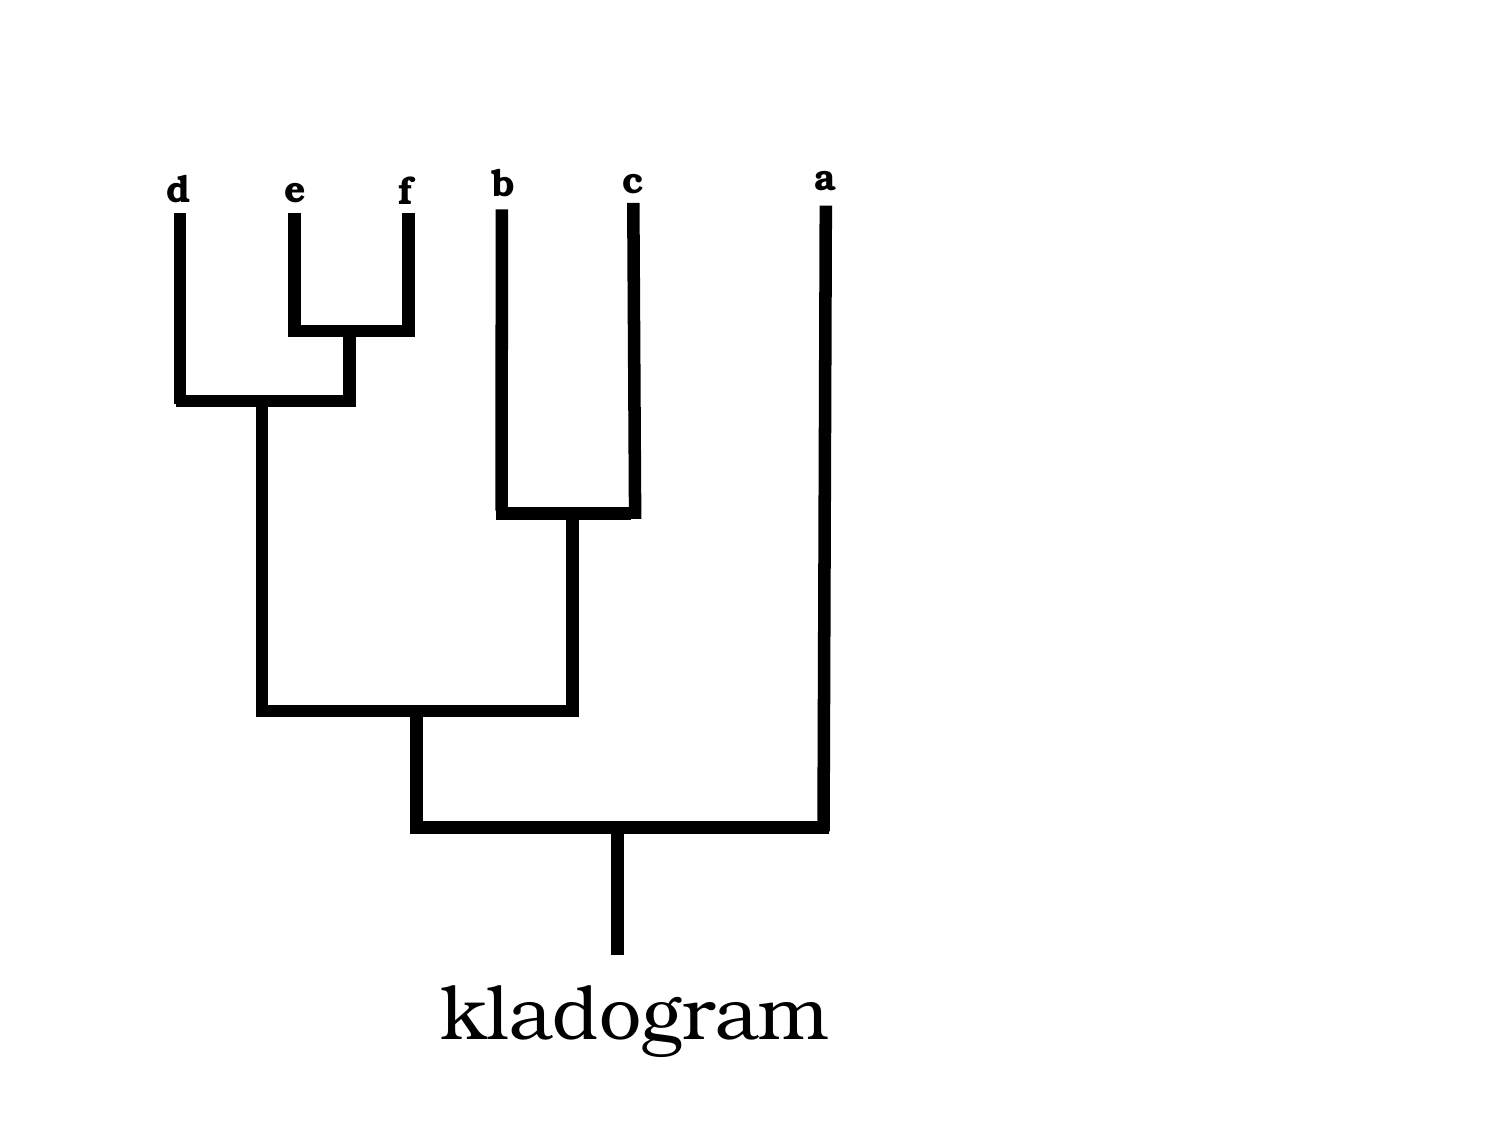

a
c
b
e
d
f
kladogram